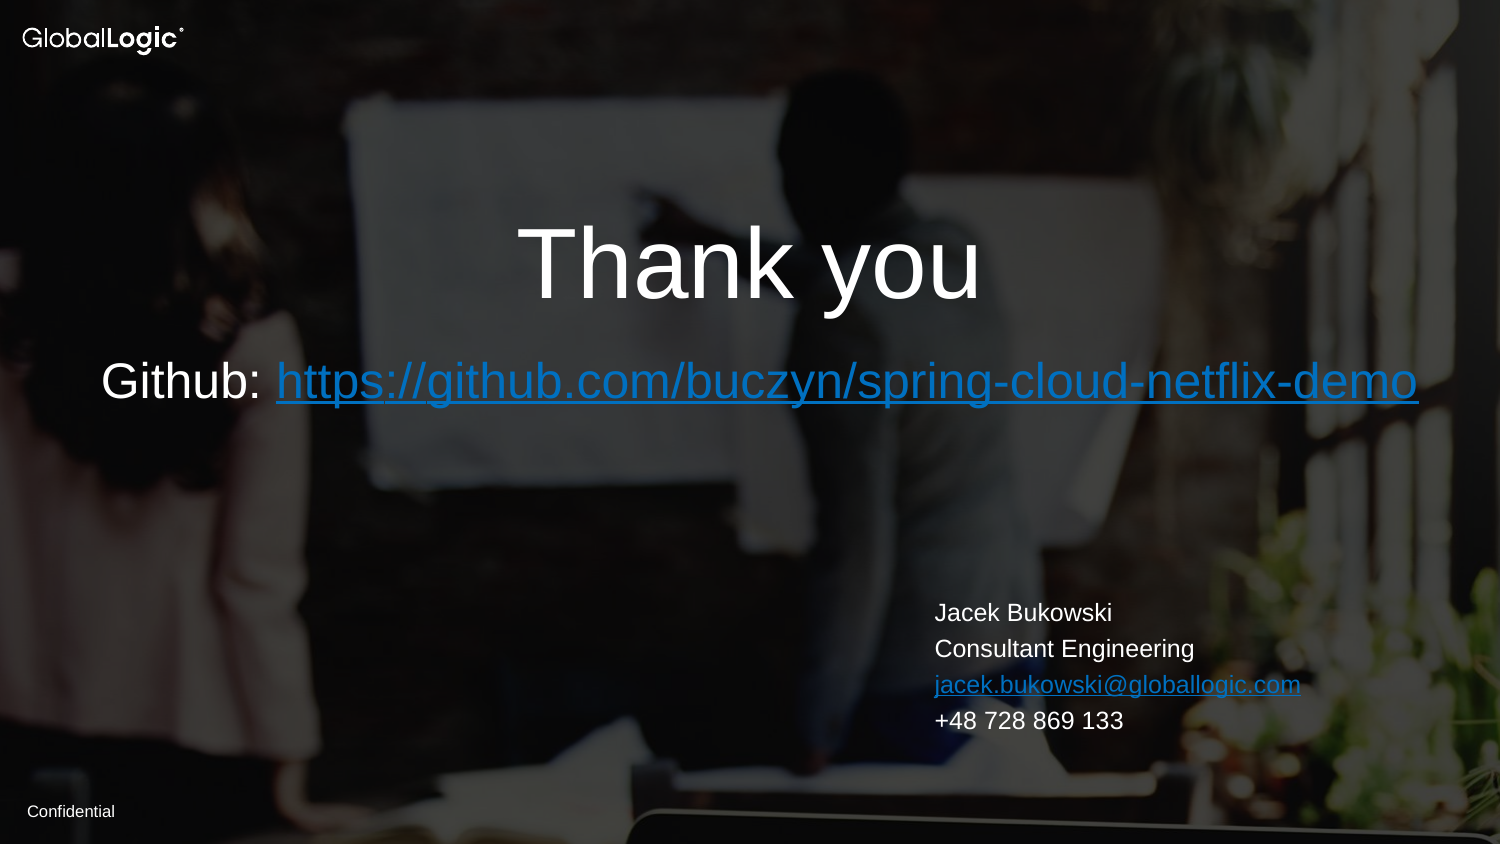

Thank you
Github: https://github.com/buczyn/spring-cloud-netflix-demo

Jacek Bukowski
Consultant Engineering
jacek.bukowski@globallogic.com
+48 728 869 133